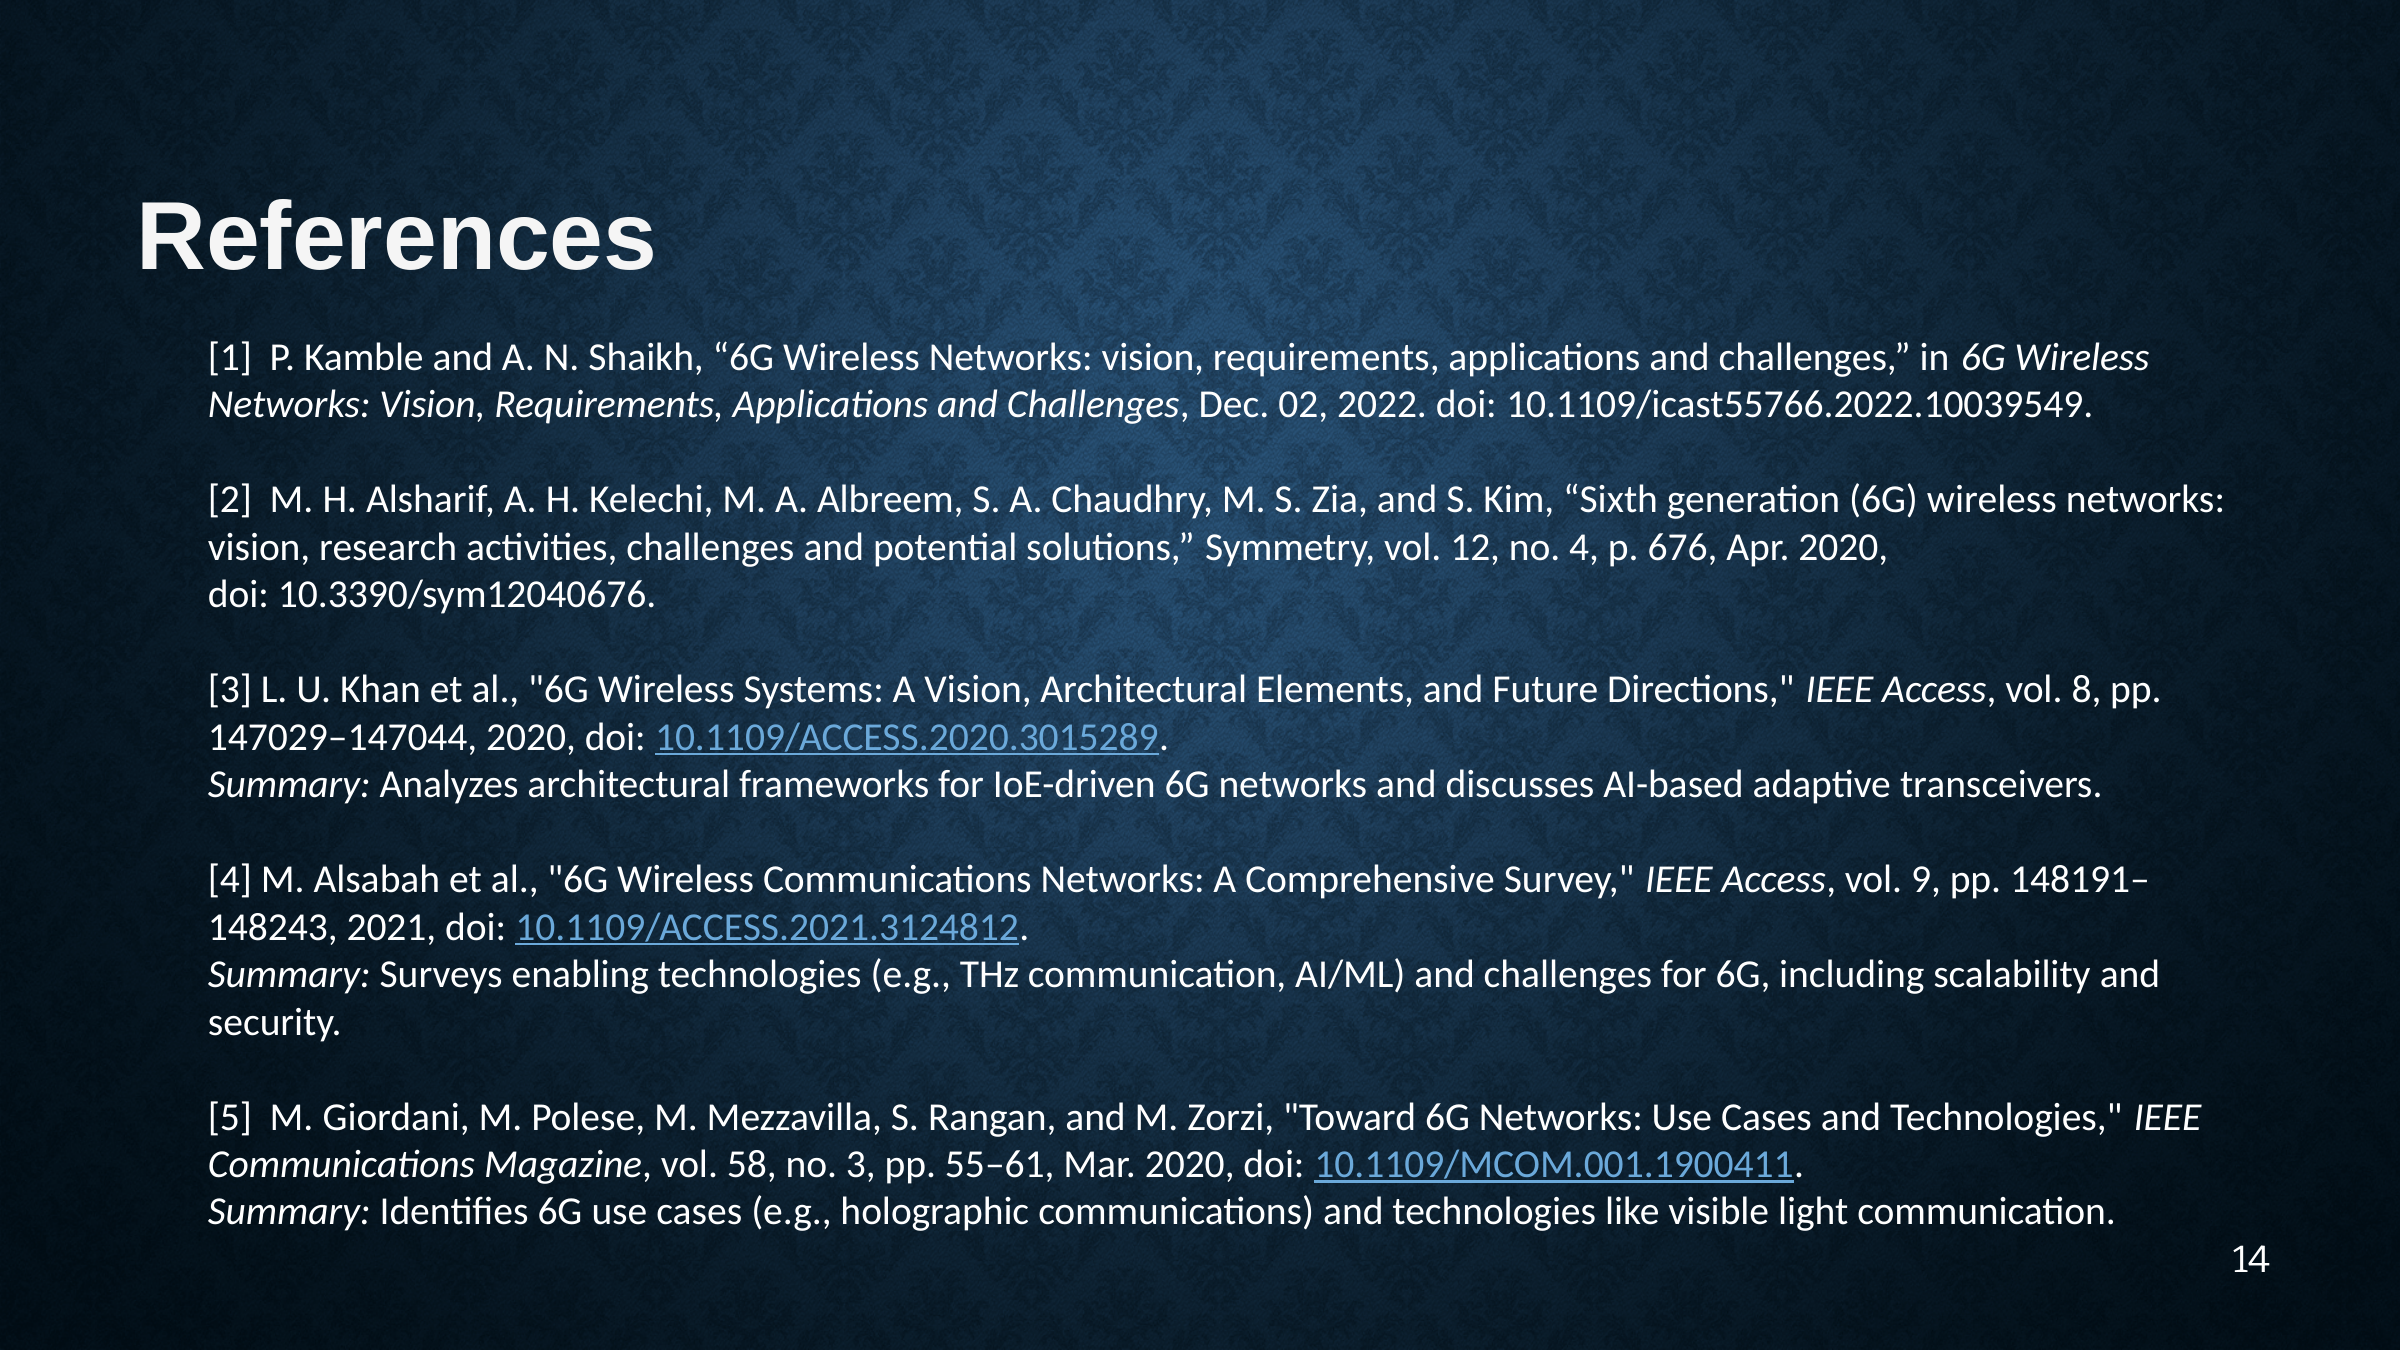

References
[1]  P. Kamble and A. N. Shaikh, “6G Wireless Networks: vision, requirements, applications and challenges,” in 6G Wireless Networks: Vision, Requirements, Applications and Challenges, Dec. 02, 2022. doi: 10.1109/icast55766.2022.10039549.

[2]  M. H. Alsharif, A. H. Kelechi, M. A. Albreem, S. A. Chaudhry, M. S. Zia, and S. Kim, “Sixth generation (6G) wireless networks: vision, research activities, challenges and potential solutions,” Symmetry, vol. 12, no. 4, p. 676, Apr. 2020, doi: 10.3390/sym12040676.

[3] L. U. Khan et al., "6G Wireless Systems: A Vision, Architectural Elements, and Future Directions," IEEE Access, vol. 8, pp. 147029–147044, 2020, doi: 10.1109/ACCESS.2020.3015289.
Summary: Analyzes architectural frameworks for IoE-driven 6G networks and discusses AI-based adaptive transceivers.

[4] M. Alsabah et al., "6G Wireless Communications Networks: A Comprehensive Survey," IEEE Access, vol. 9, pp. 148191–148243, 2021, doi: 10.1109/ACCESS.2021.3124812.
Summary: Surveys enabling technologies (e.g., THz communication, AI/ML) and challenges for 6G, including scalability and security.

[5]  M. Giordani, M. Polese, M. Mezzavilla, S. Rangan, and M. Zorzi, "Toward 6G Networks: Use Cases and Technologies," IEEE Communications Magazine, vol. 58, no. 3, pp. 55–61, Mar. 2020, doi: 10.1109/MCOM.001.1900411.
Summary: Identifies 6G use cases (e.g., holographic communications) and technologies like visible light communication.

14